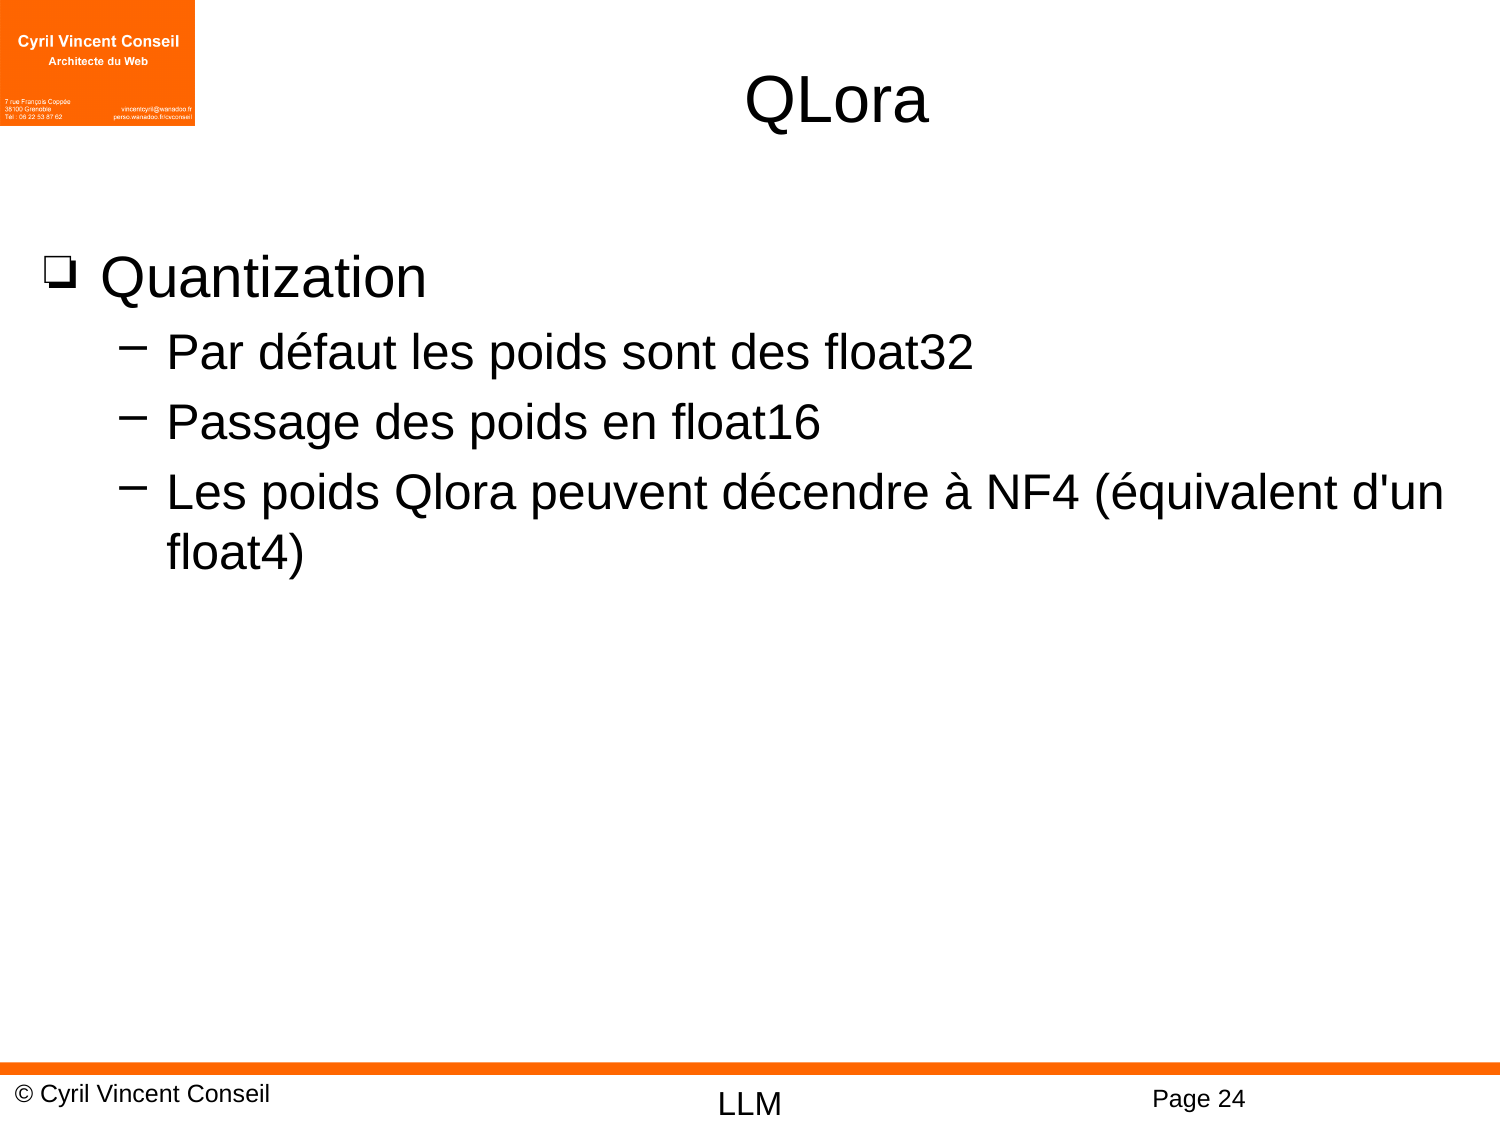

# QLora
Quantization
Par défaut les poids sont des float32
Passage des poids en float16
Les poids Qlora peuvent décendre à NF4 (équivalent d'un float4)